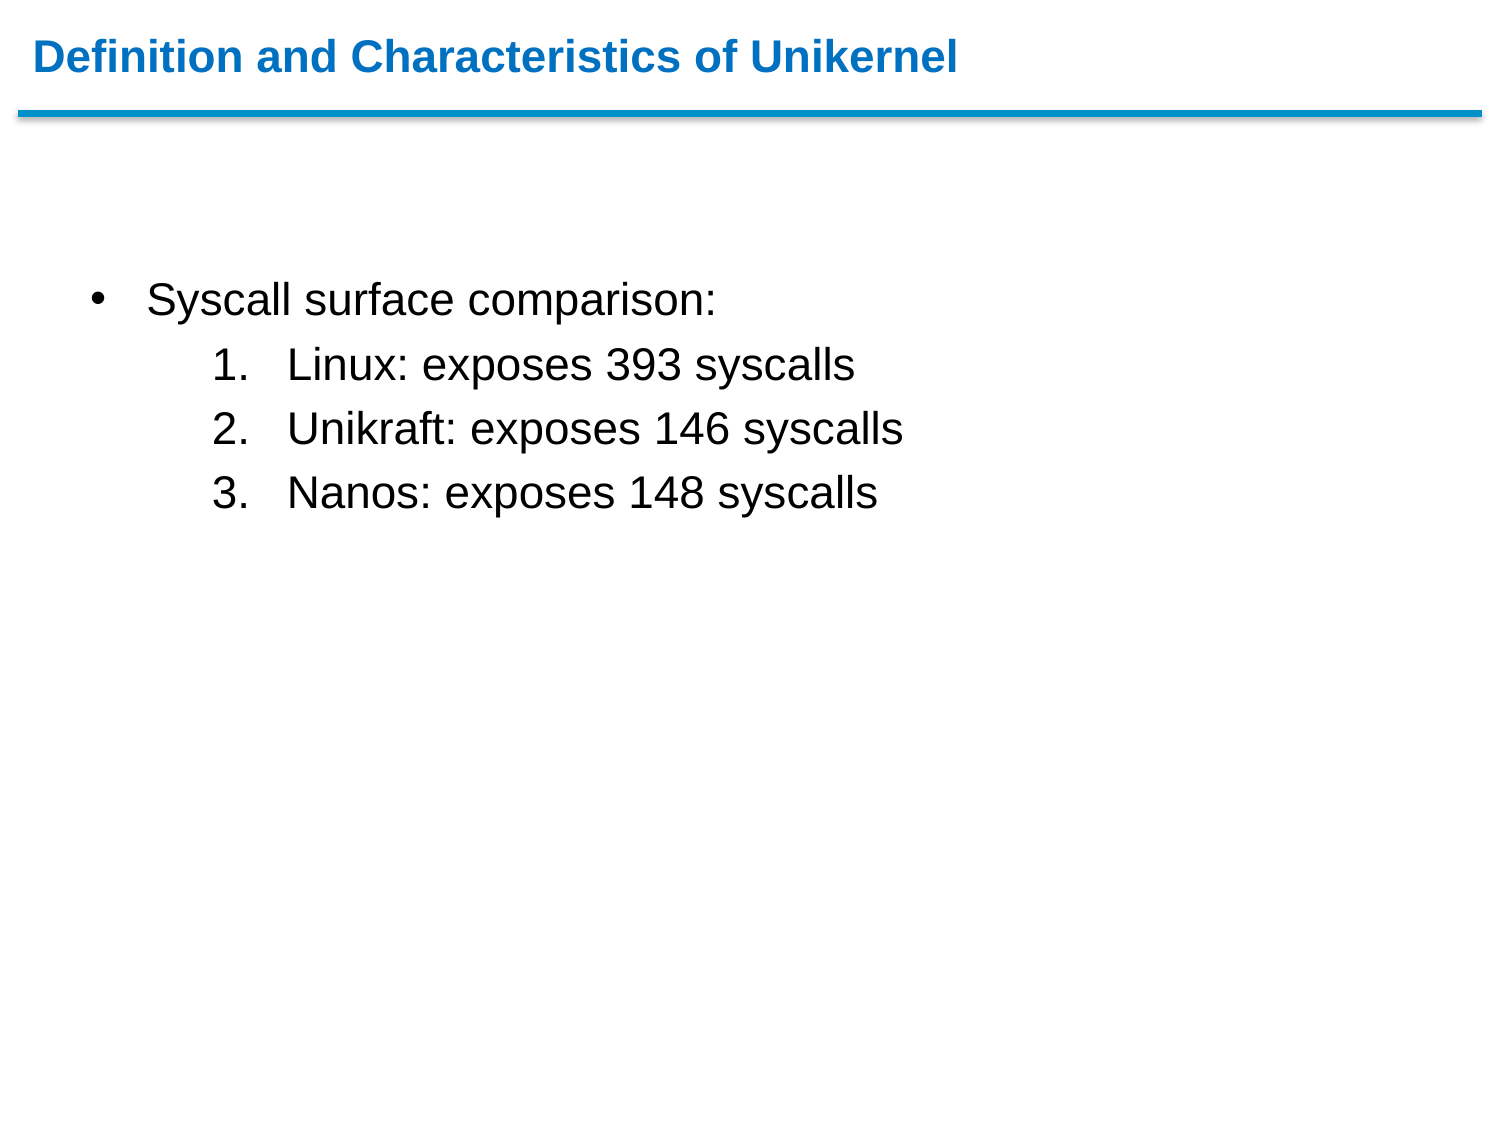

# Definition and Characteristics of Unikernel
Syscall surface comparison:
Linux: exposes 393 syscalls
Unikraft: exposes 146 syscalls
Nanos: exposes 148 syscalls